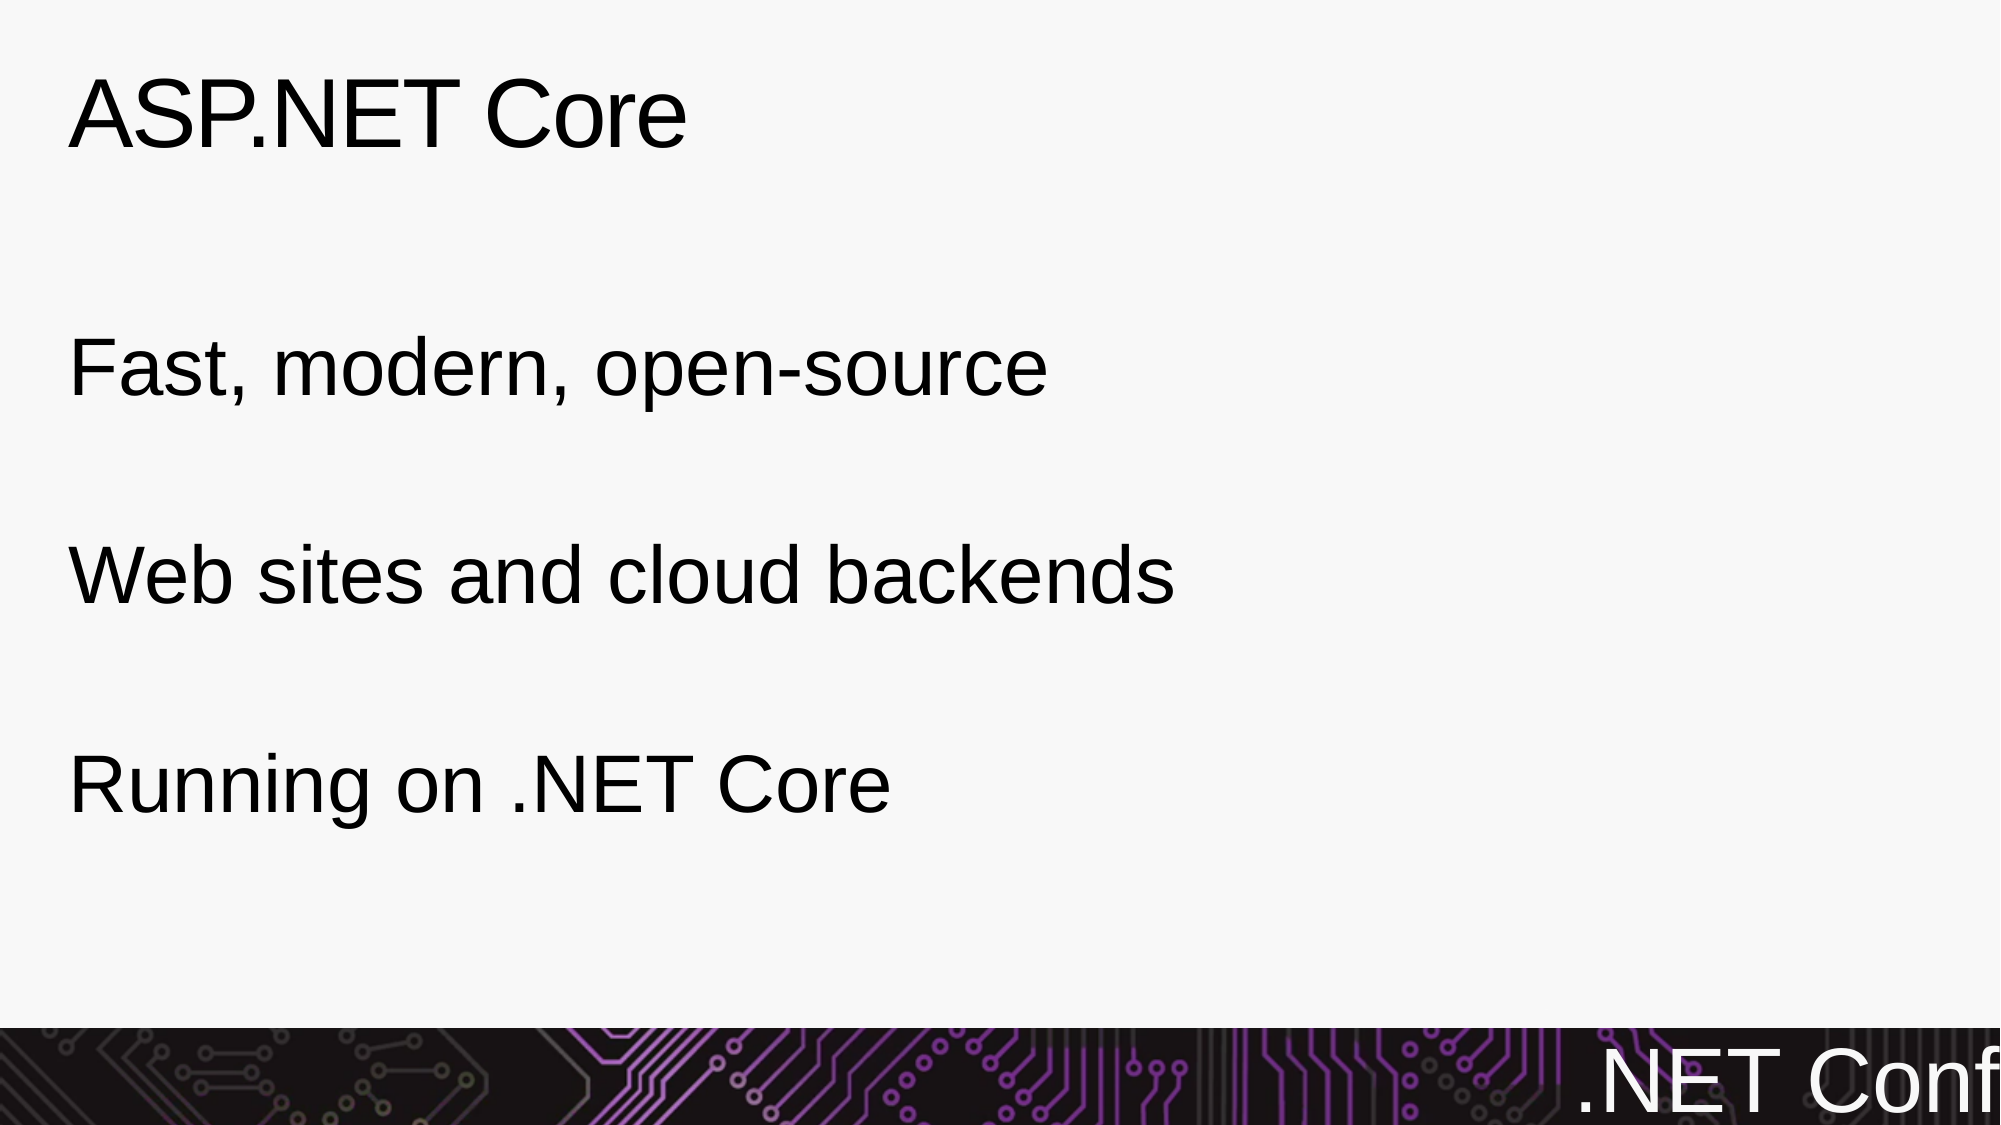

# ASP.NET Core

Fast, modern, open-source

Web sites and cloud backends

Running on .NET Core